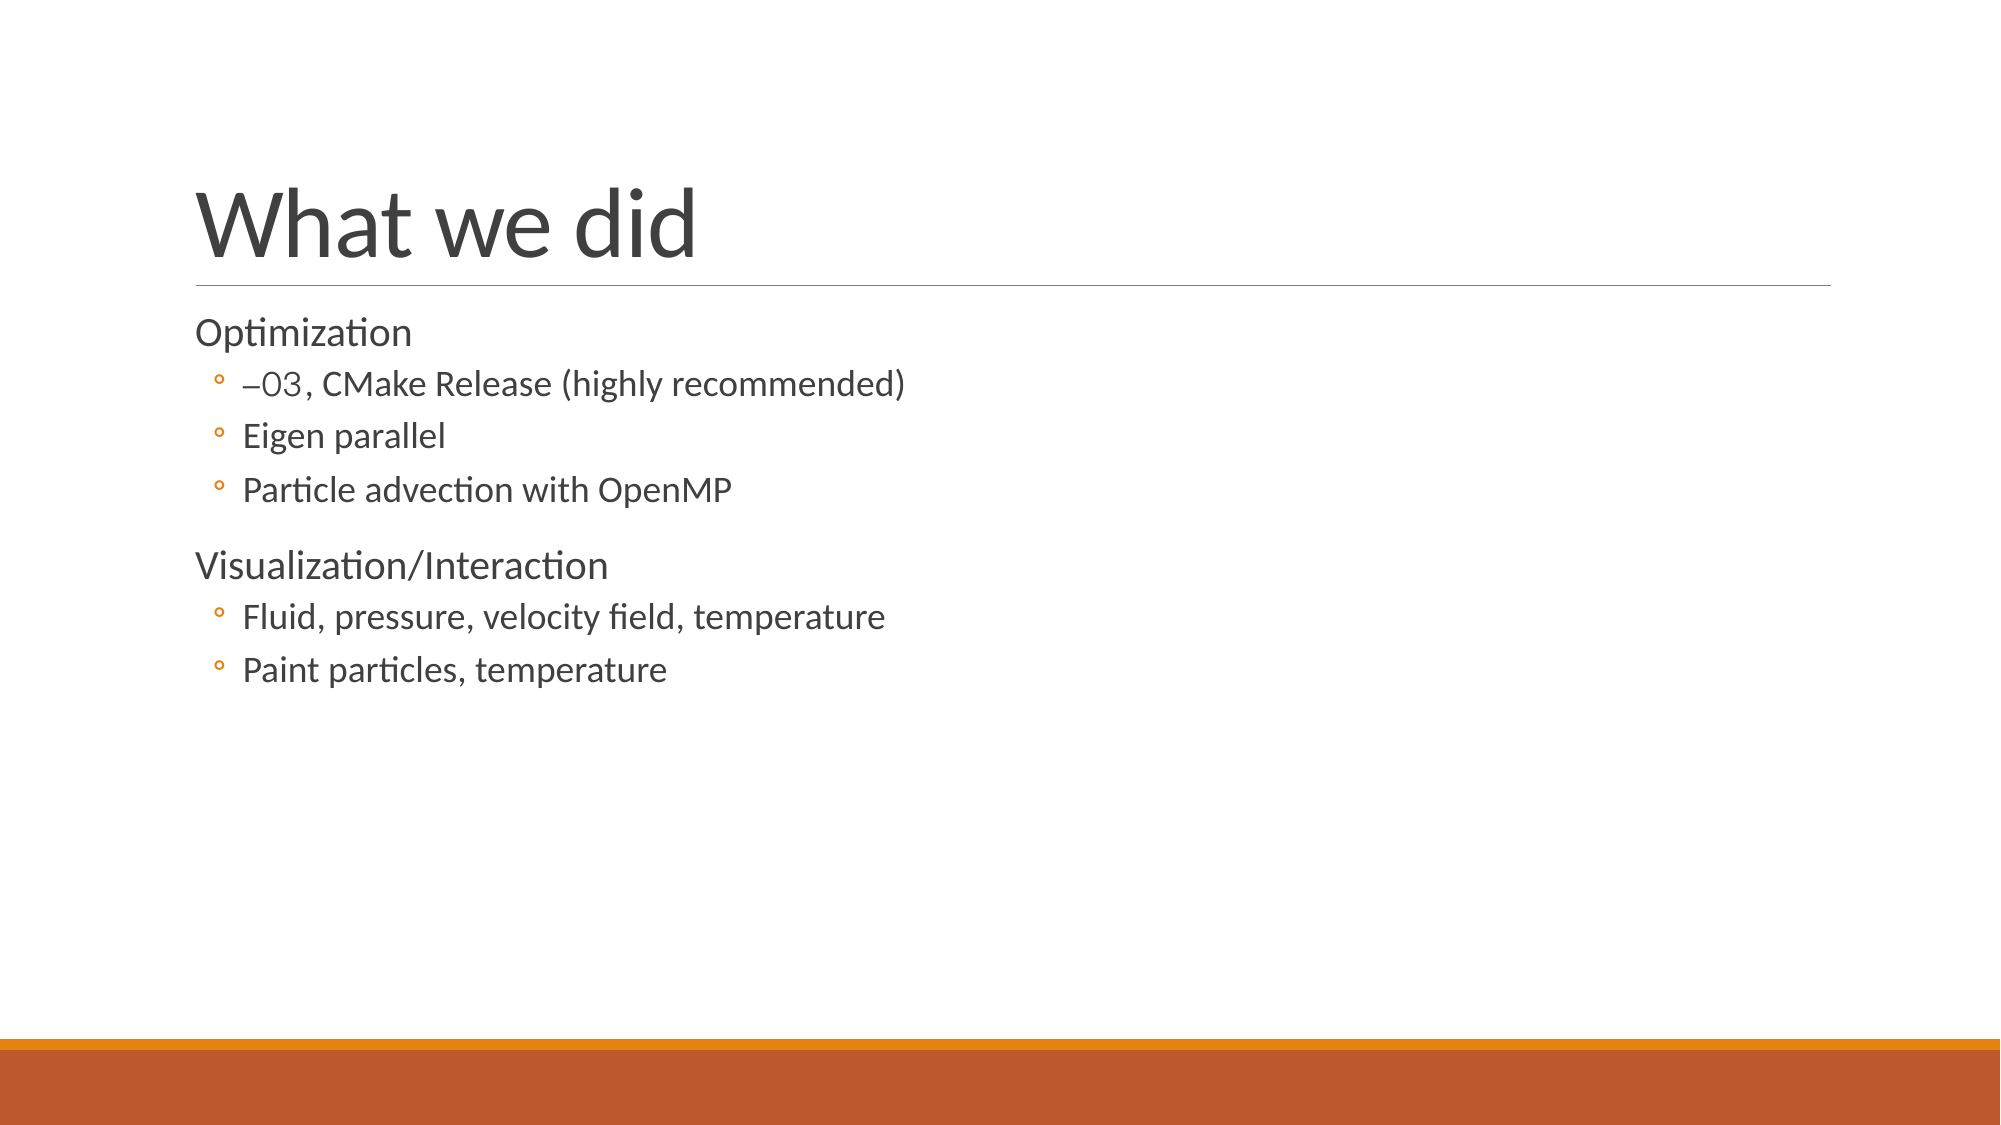

# What we did
Optimization
-O3, CMake Release (highly recommended)
Eigen parallel
Particle advection with OpenMP
Visualization/Interaction
Fluid, pressure, velocity field, temperature
Paint particles, temperature